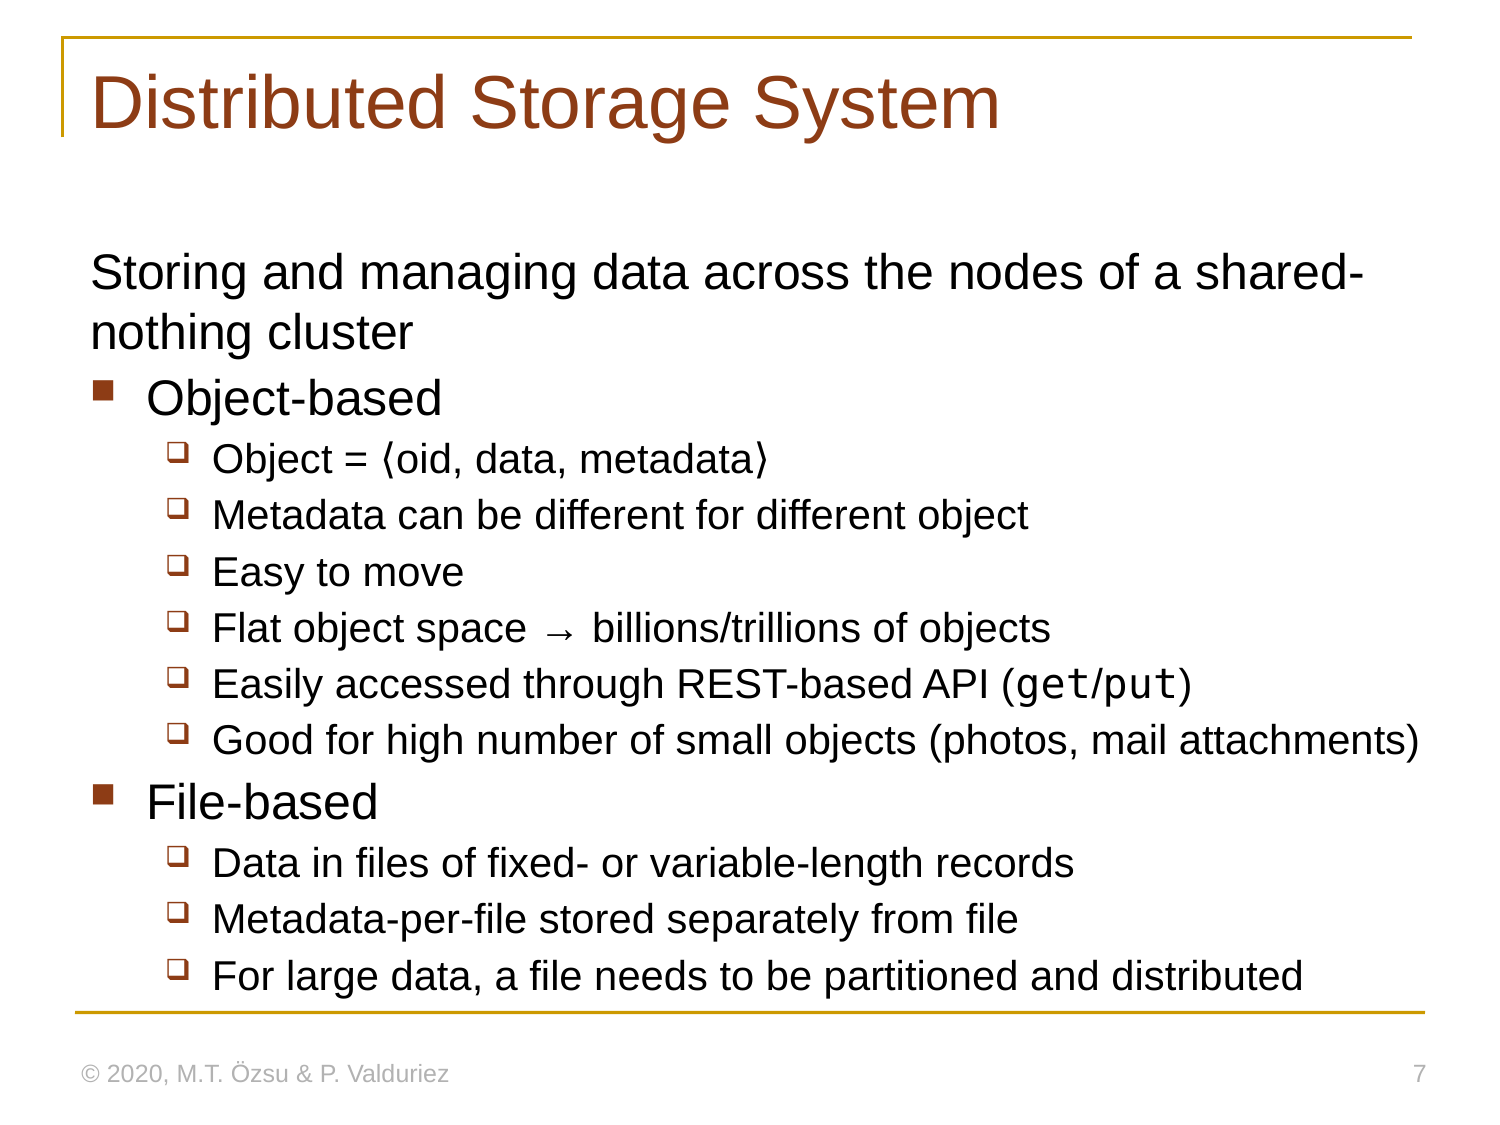

# Distributed Storage System
Storing and managing data across the nodes of a shared-nothing cluster
Object-based
Object = ⟨oid, data, metadata⟩
Metadata can be different for different object
Easy to move
Flat object space → billions/trillions of objects
Easily accessed through REST-based API (get/put)
Good for high number of small objects (photos, mail attachments)
File-based
Data in files of fixed- or variable-length records
Metadata-per-file stored separately from file
For large data, a file needs to be partitioned and distributed
© 2020, M.T. Özsu & P. Valduriez
7